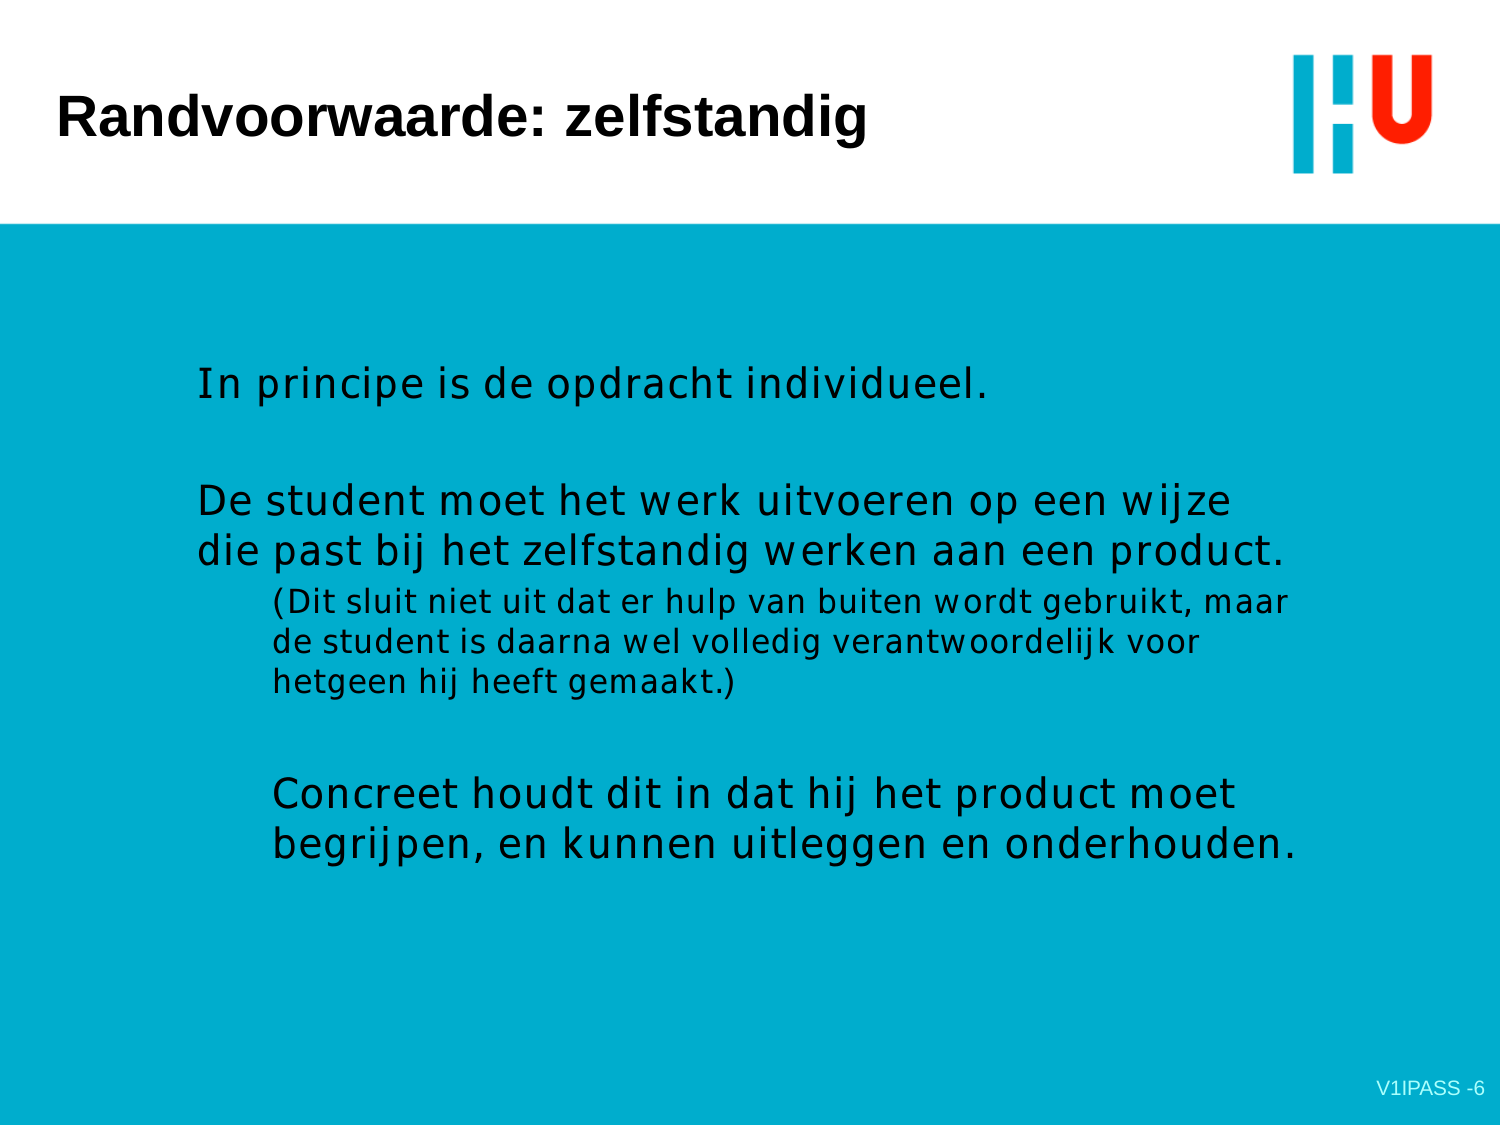

# Randvoorwaarde: zelfstandig
In principe is de opdracht individueel.

De student moet het werk uitvoeren op een wijze die past bij het zelfstandig werken aan een product.
(Dit sluit niet uit dat er hulp van buiten wordt gebruikt, maar de student is daarna wel volledig verantwoordelijk voor hetgeen hij heeft gemaakt.)

Concreet houdt dit in dat hij het product moet begrijpen, en kunnen uitleggen en onderhouden.
V1IPASS -6